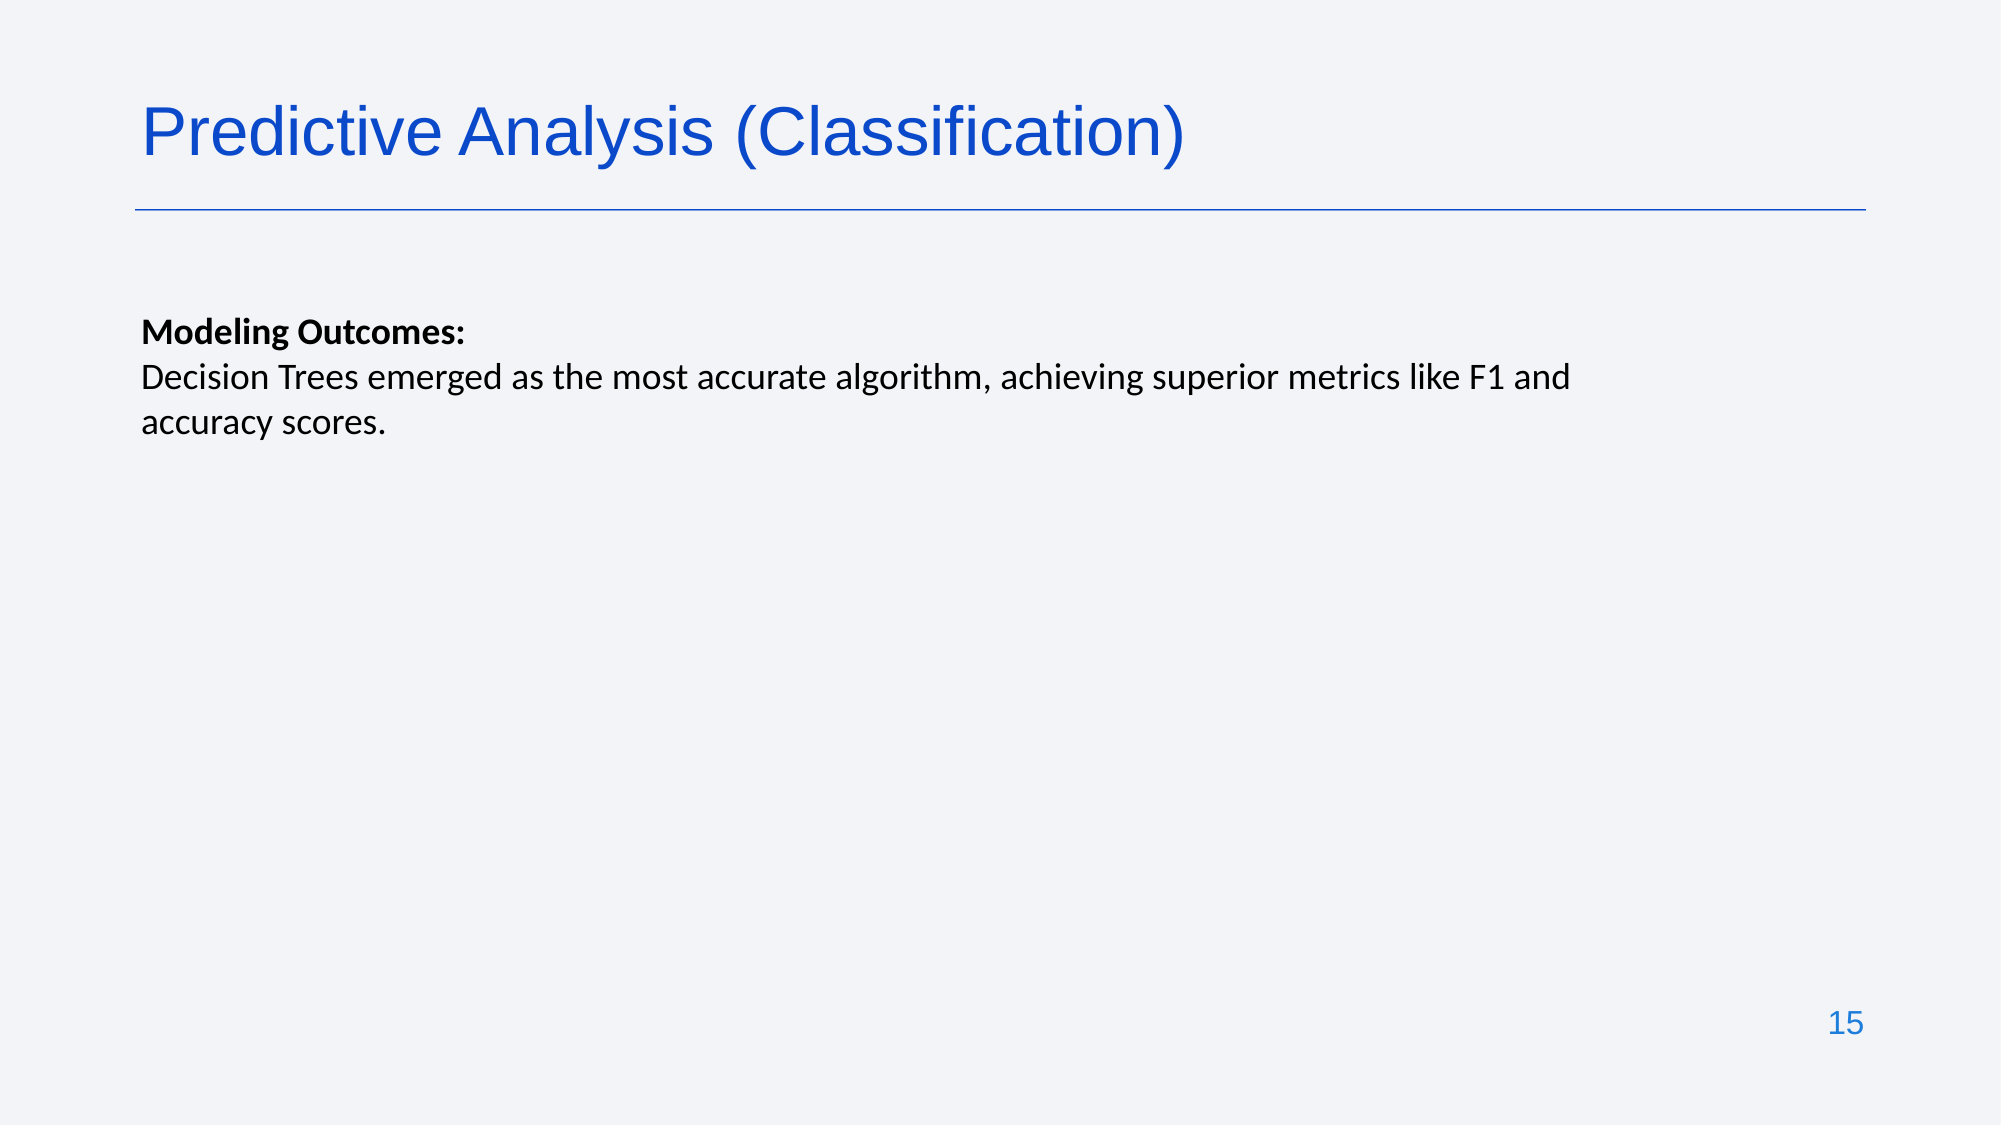

Predictive Analysis (Classification)
Modeling Outcomes:
Decision Trees emerged as the most accurate algorithm, achieving superior metrics like F1 and accuracy scores.

15